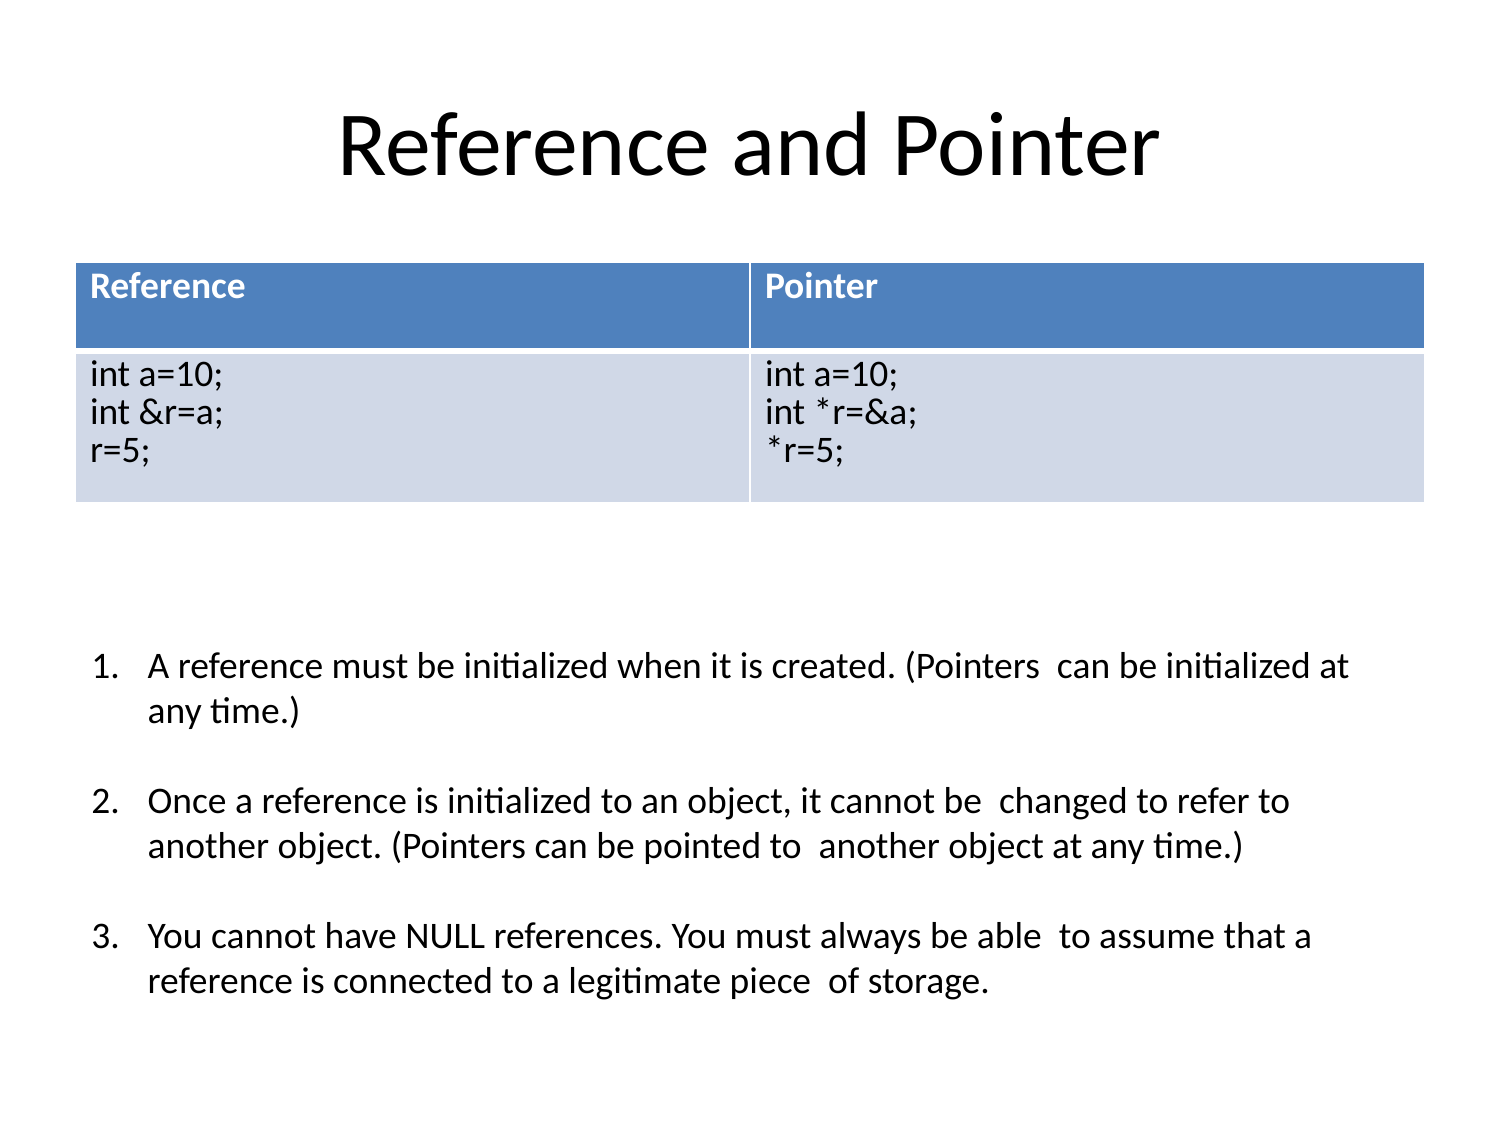

# Reference and Pointer
| Reference | Pointer |
| --- | --- |
| int a=10; int &r=a; r=5; | int a=10; int \*r=&a; \*r=5; |
A reference must be initialized when it is created. (Pointers  can be initialized at any time.)

Once a reference is initialized to an object, it cannot be  changed to refer to another object. (Pointers can be pointed to  another object at any time.)

You cannot have NULL references. You must always be able  to assume that a reference is connected to a legitimate piece  of storage.